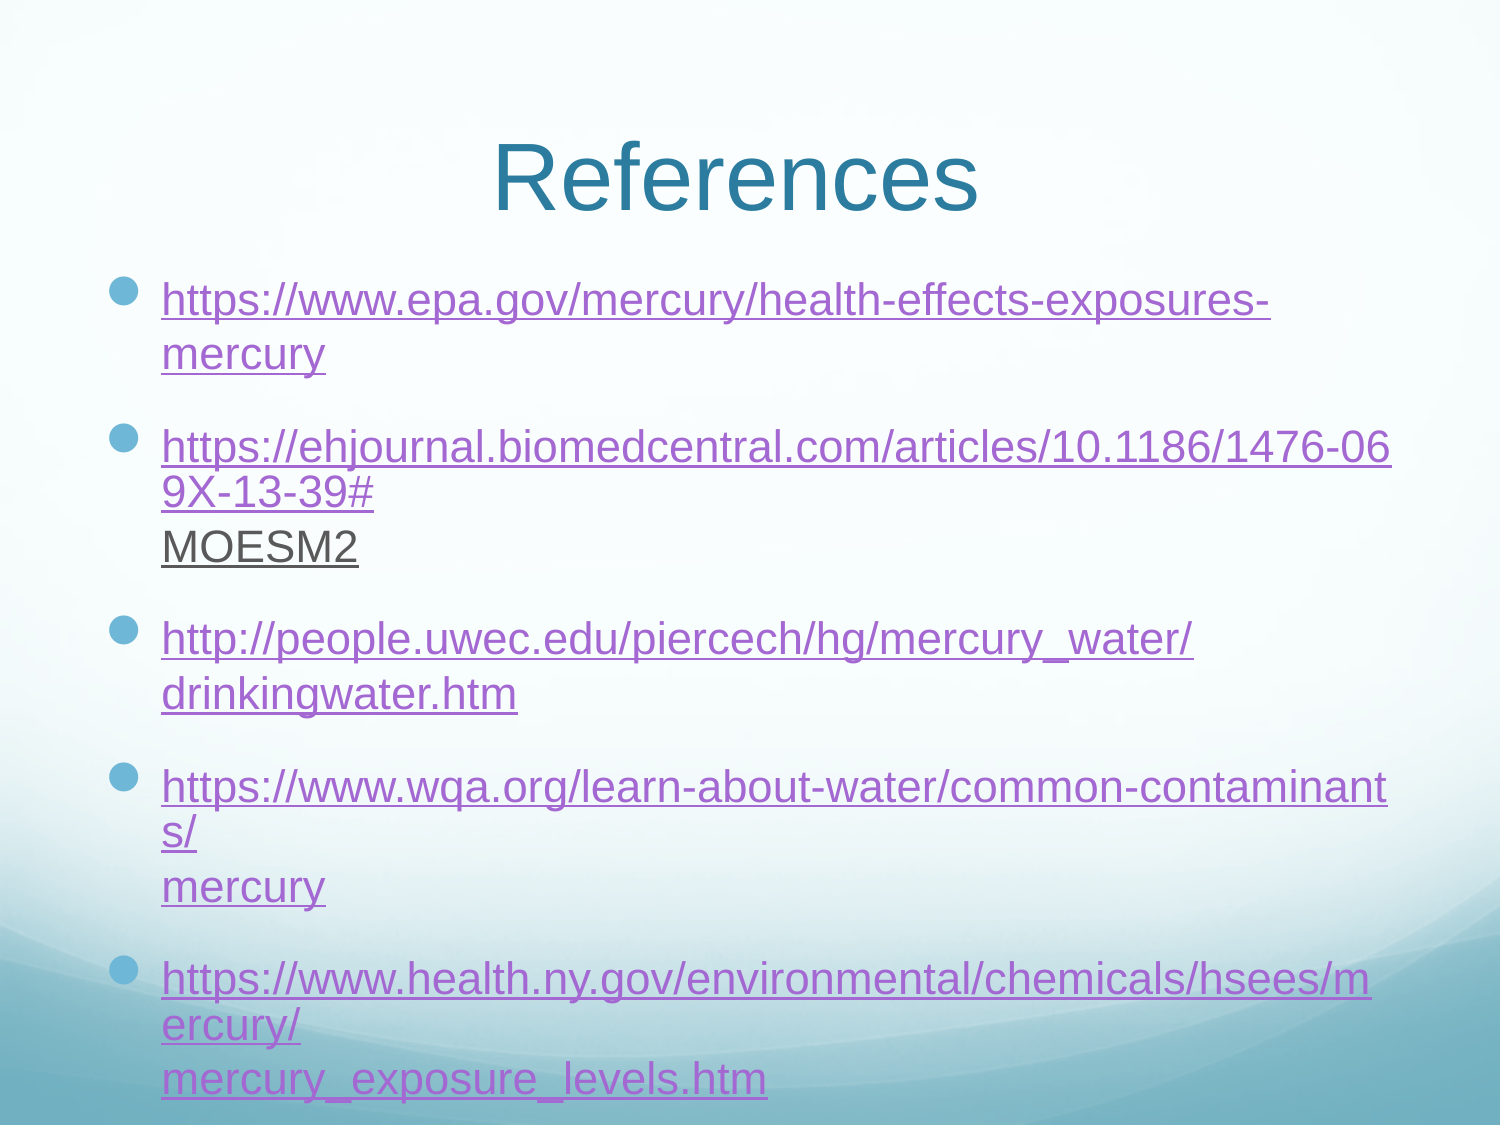

# References
https://www.epa.gov/mercury/health-effects-exposures-mercury
https://ehjournal.biomedcentral.com/articles/10.1186/1476-069X-13-39#MOESM2
http://people.uwec.edu/piercech/hg/mercury_water/drinkingwater.htm
https://www.wqa.org/learn-about-water/common-contaminants/mercury
https://www.health.ny.gov/environmental/chemicals/hsees/mercury/mercury_exposure_levels.htm